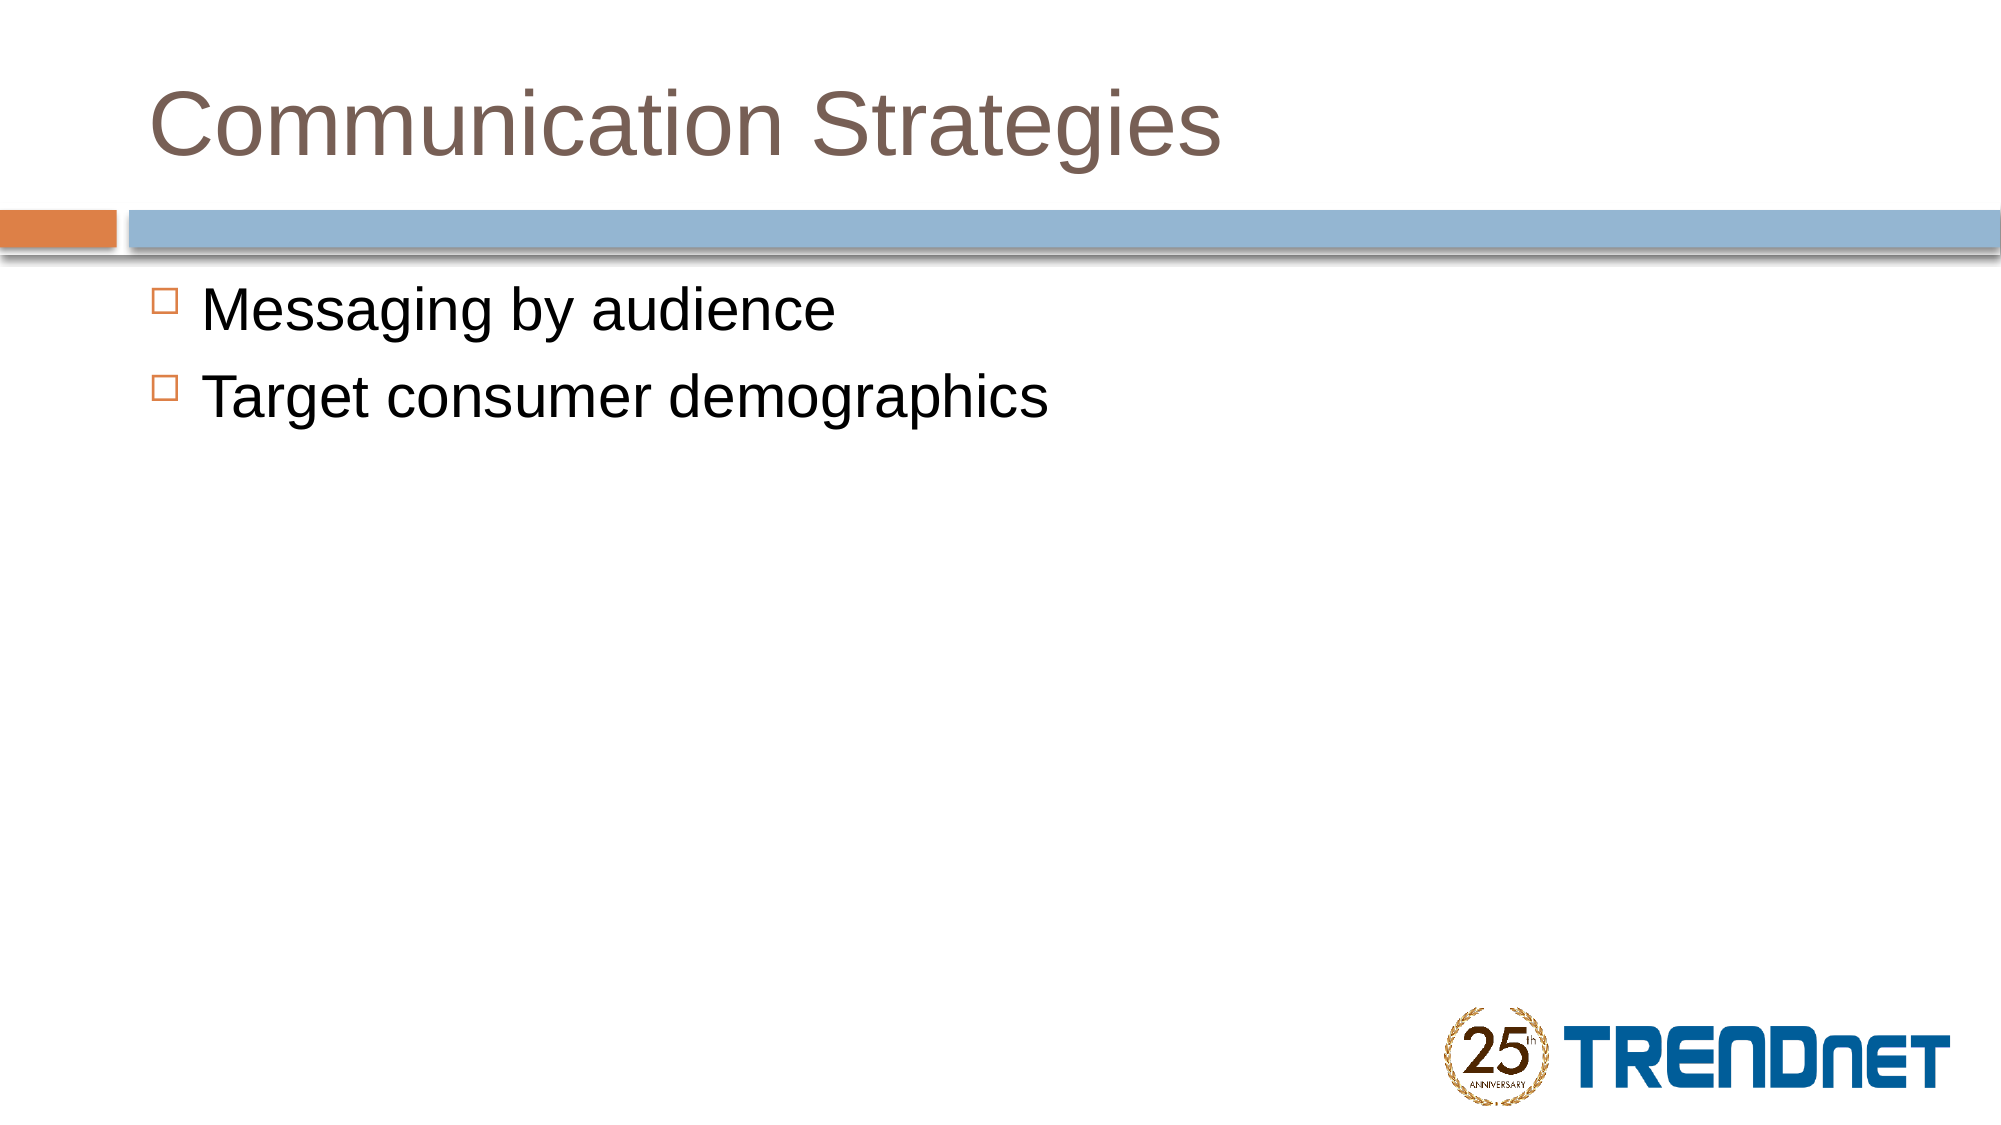

# Communication Strategies
Messaging by audience
Target consumer demographics